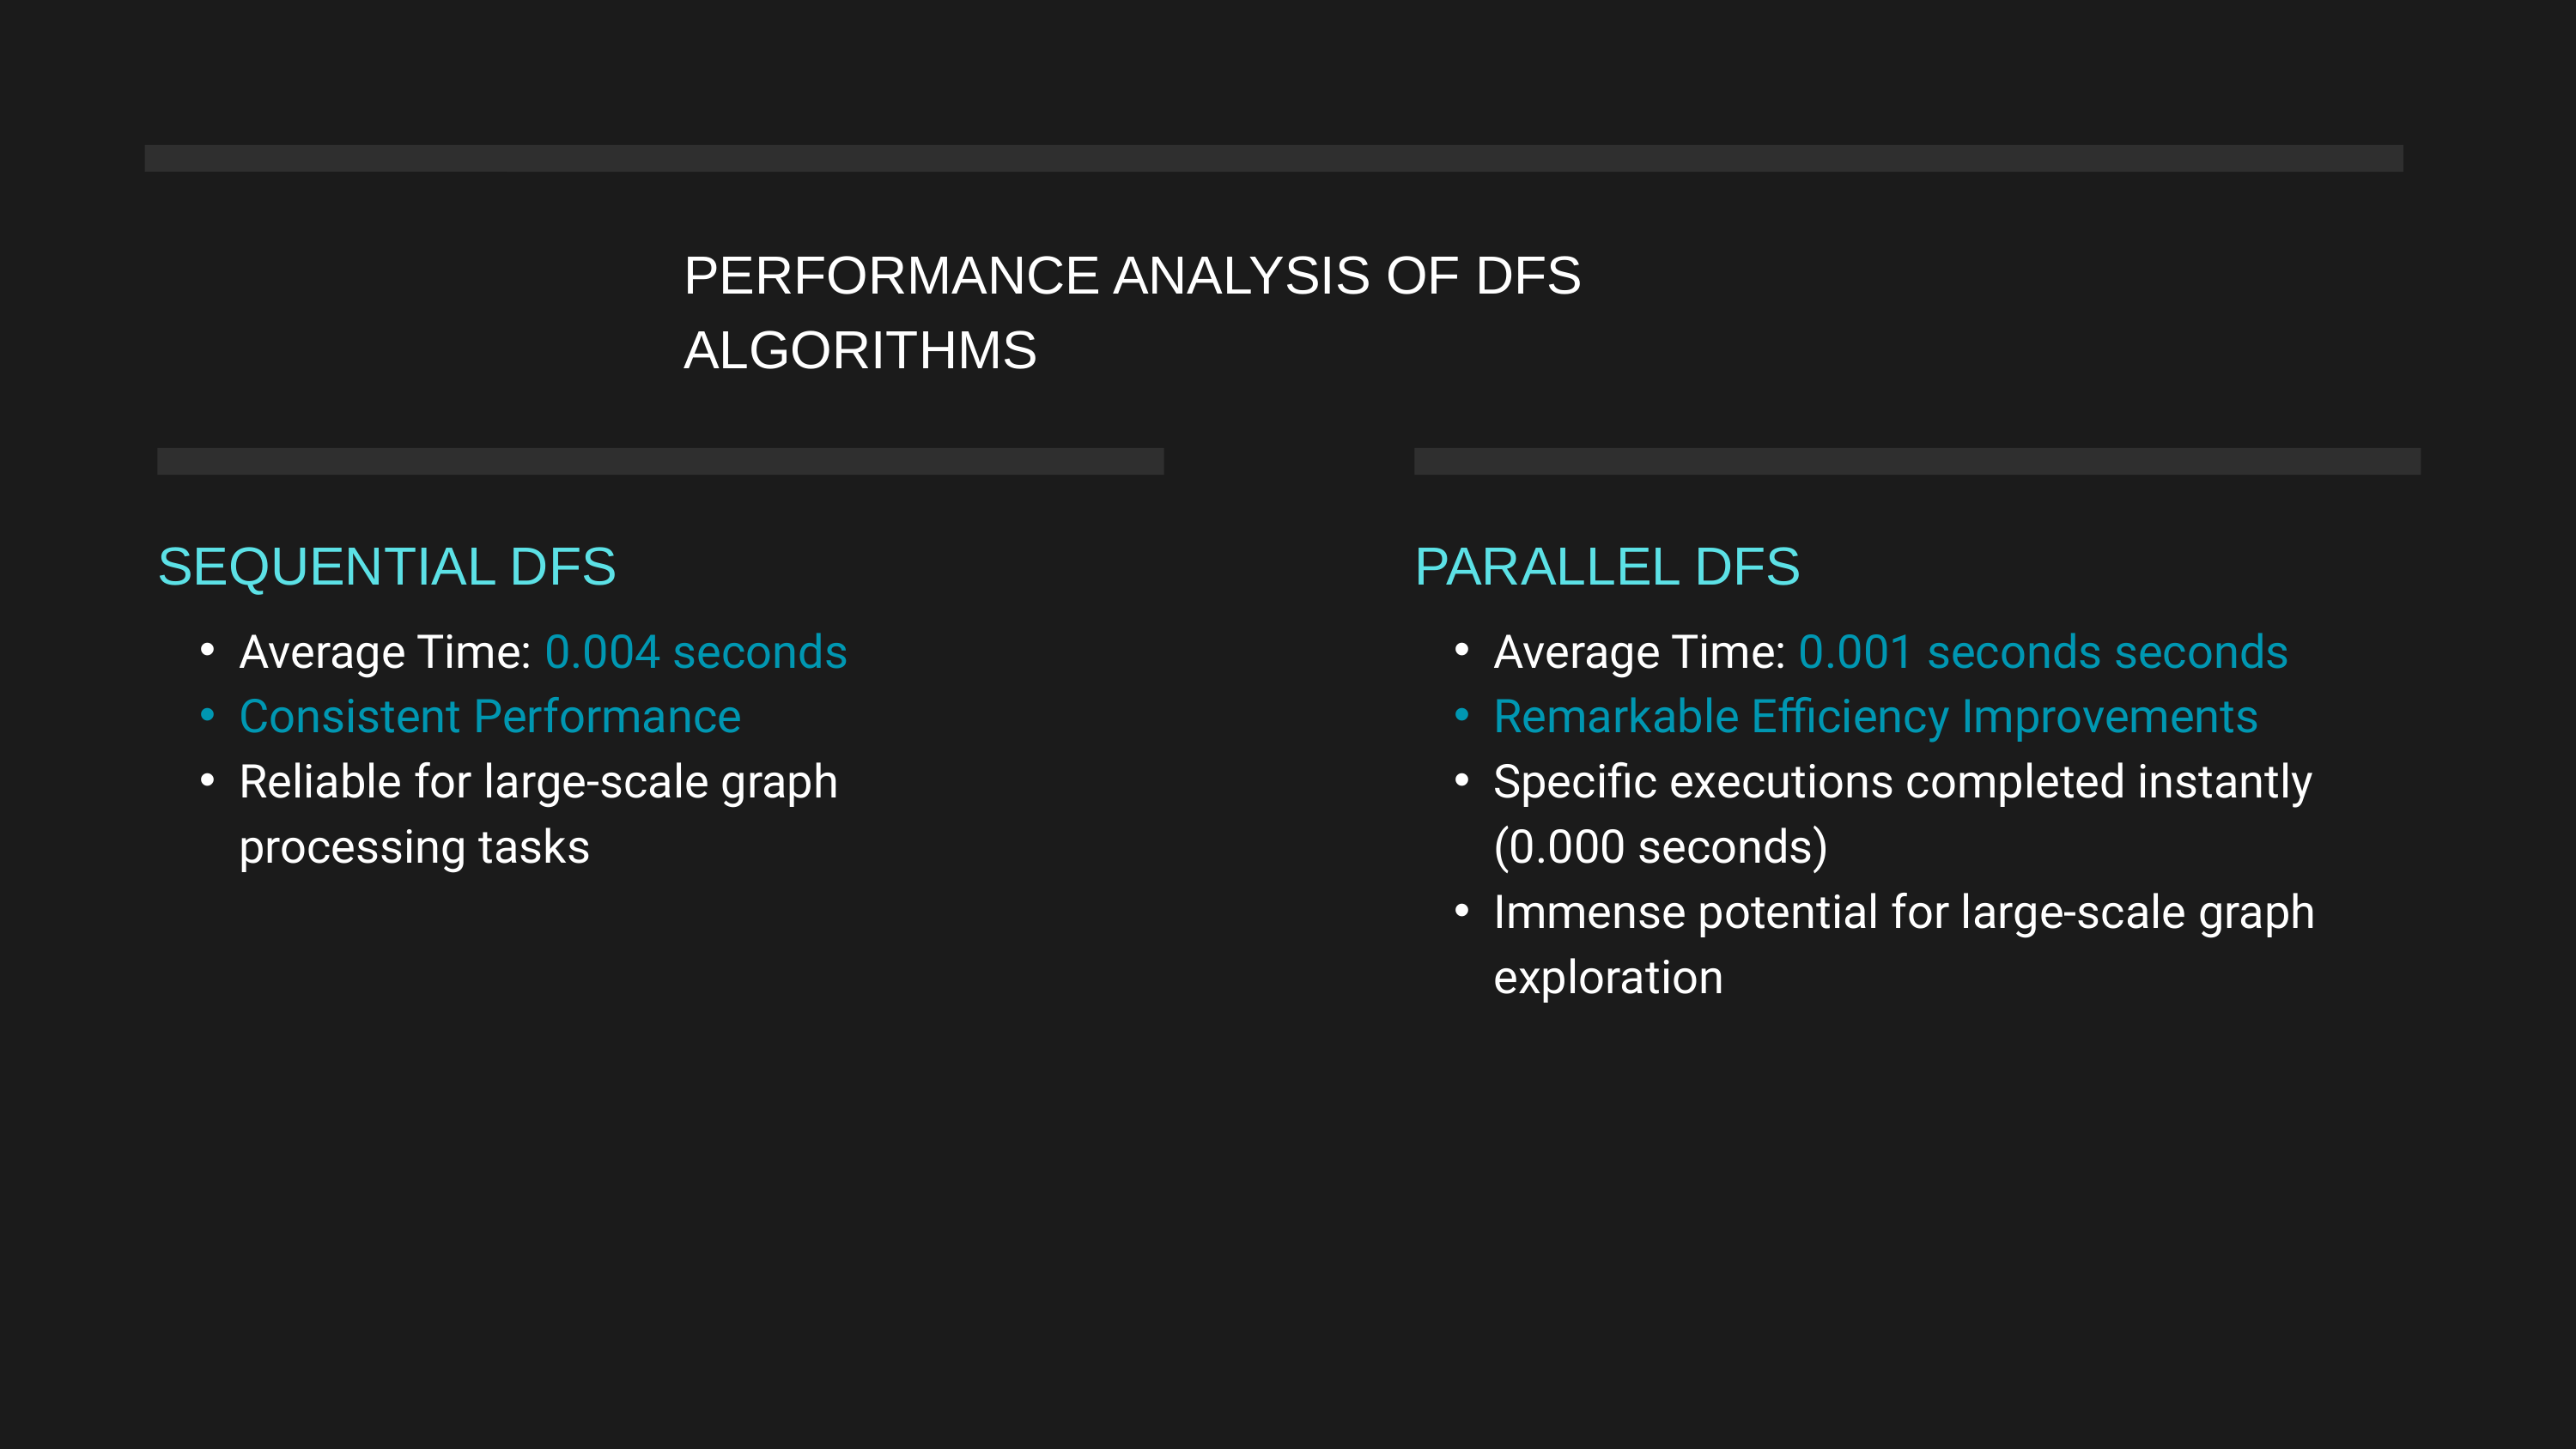

PERFORMANCE ANALYSIS OF DFS ALGORITHMS

SEQUENTIAL DFS

PARALLEL DFS

Average Time: 0.004 seconds
Consistent Performance
Reliable for large-scale graph processing tasks

Average Time: 0.001 seconds seconds
Remarkable Efficiency Improvements
Specific executions completed instantly (0.000 seconds)
Immense potential for large-scale graph exploration